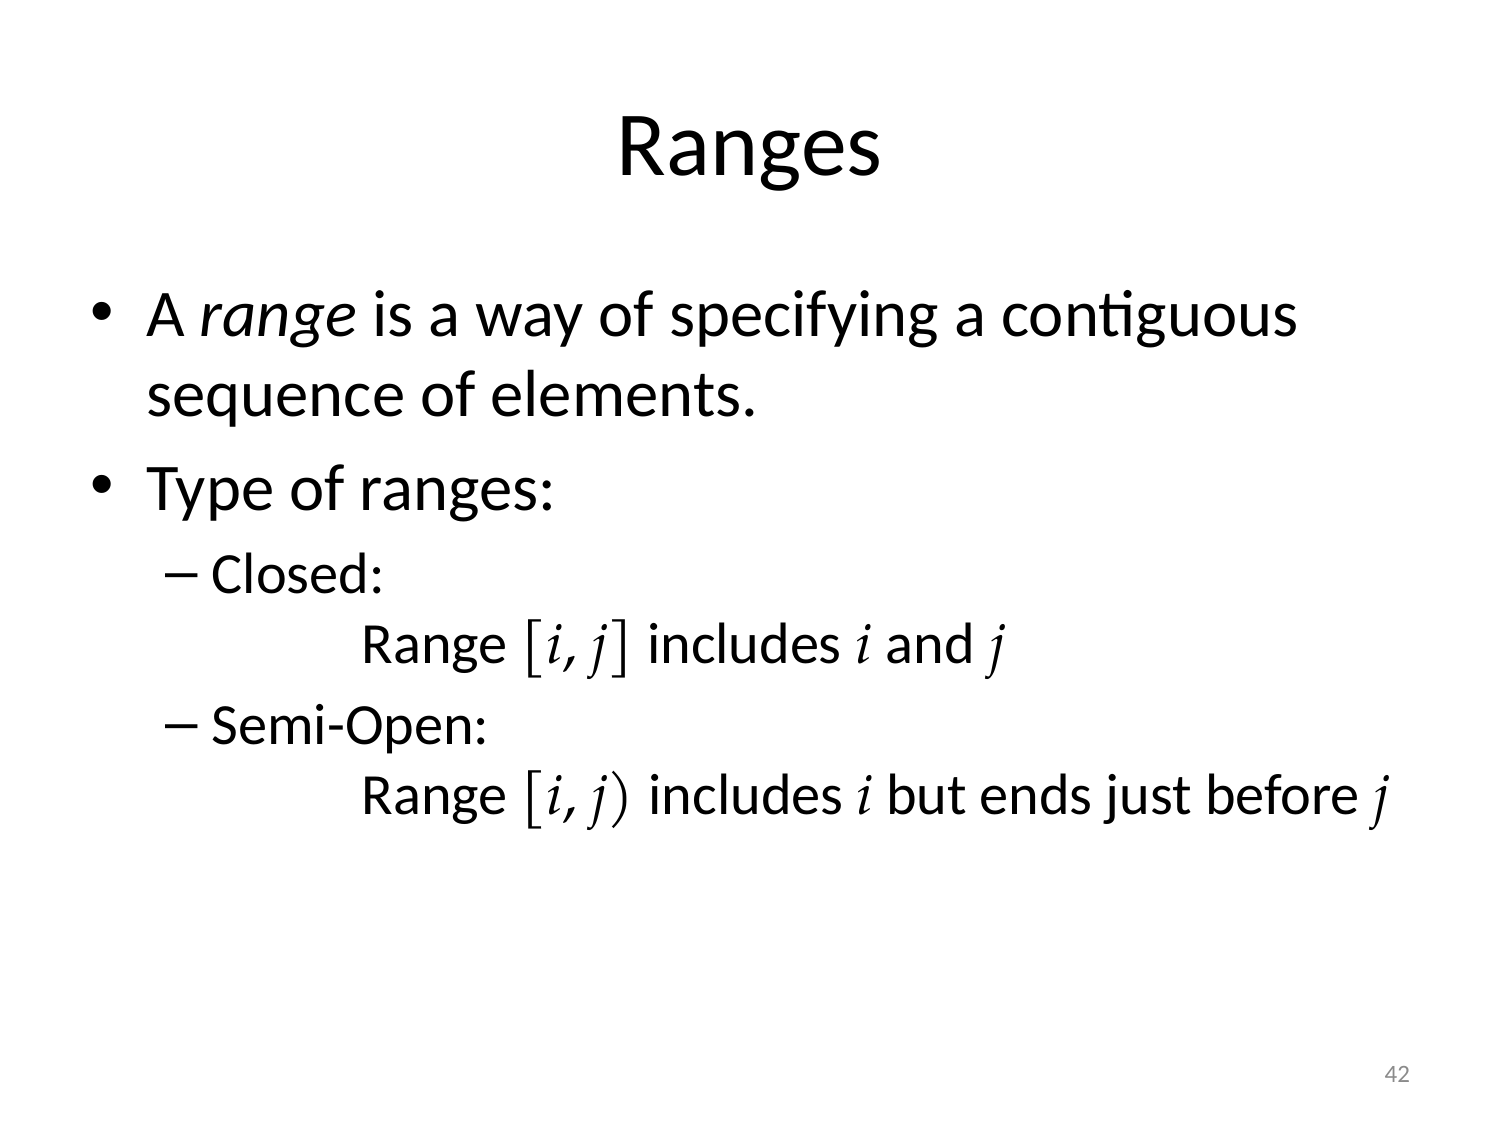

# Ranges
A range is a way of specifying a contiguous sequence of elements.
Type of ranges:
Closed:
	Range [i, j] includes i and j
Semi-Open:
	Range [i, j) includes i but ends just before j

42